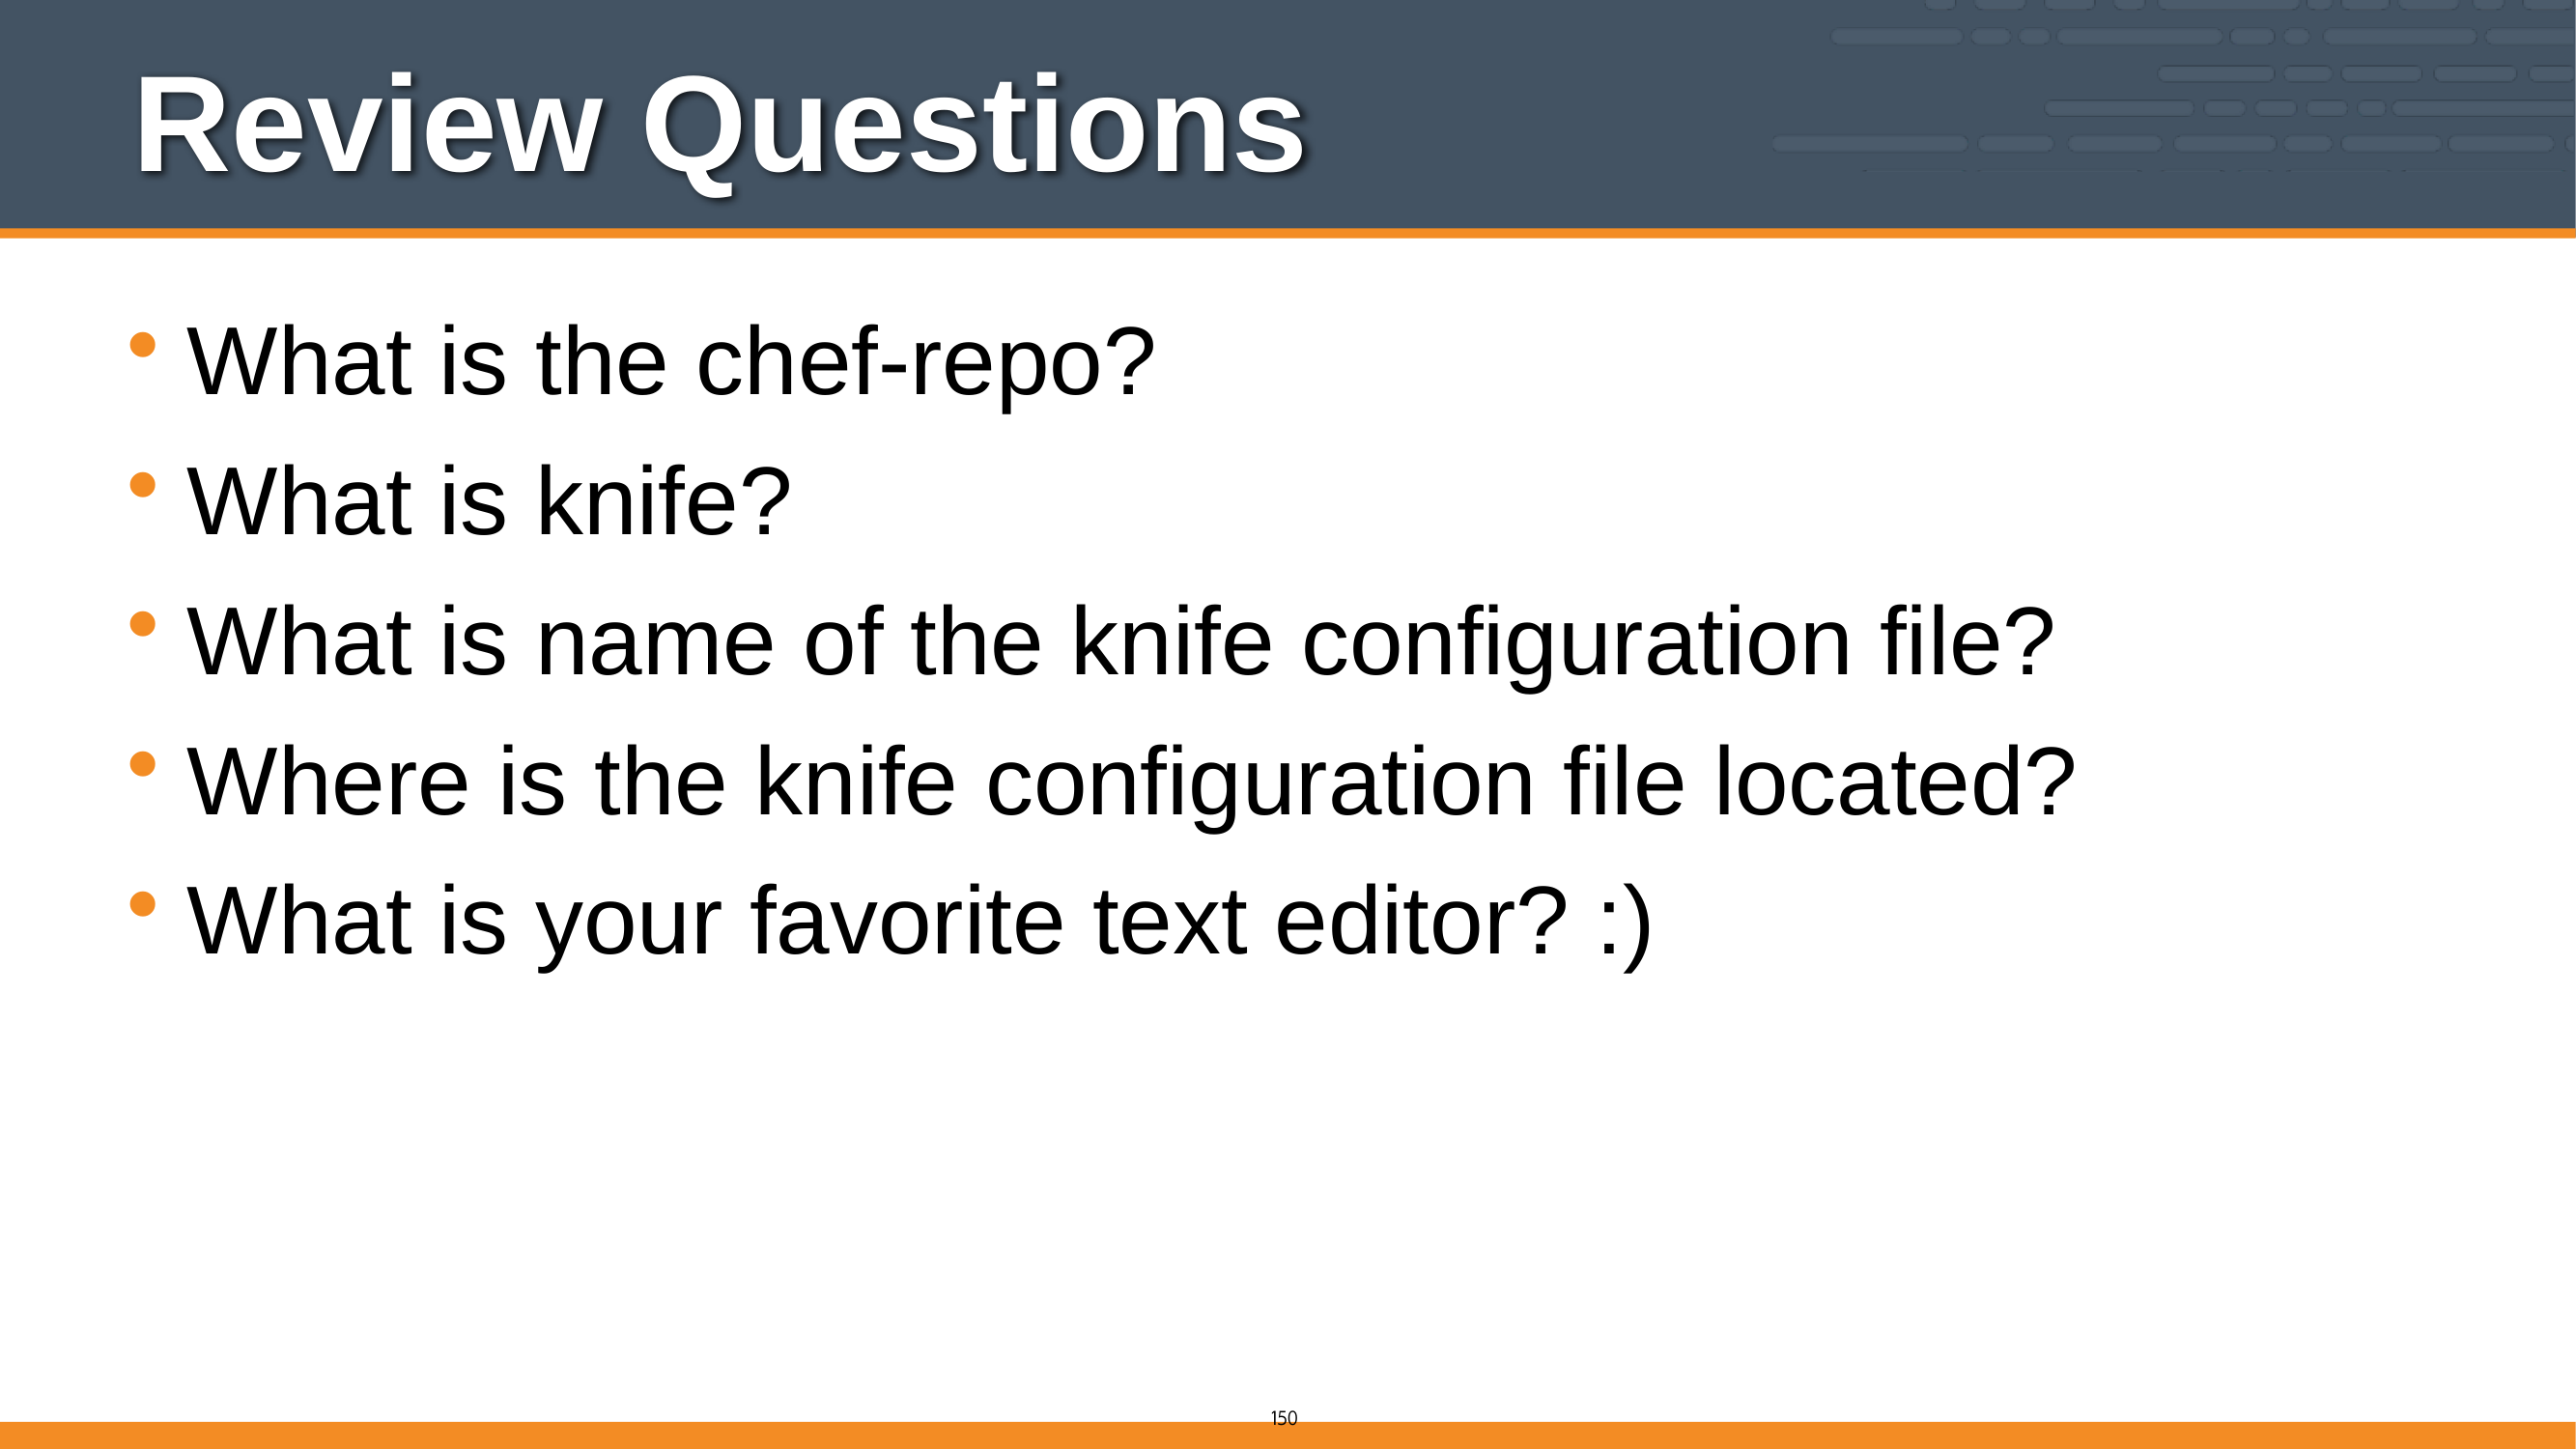

# Review Questions
What is the chef-repo?
What is knife?
What is name of the knife configuration file?
Where is the knife configuration file located?
What is your favorite text editor? :)
150